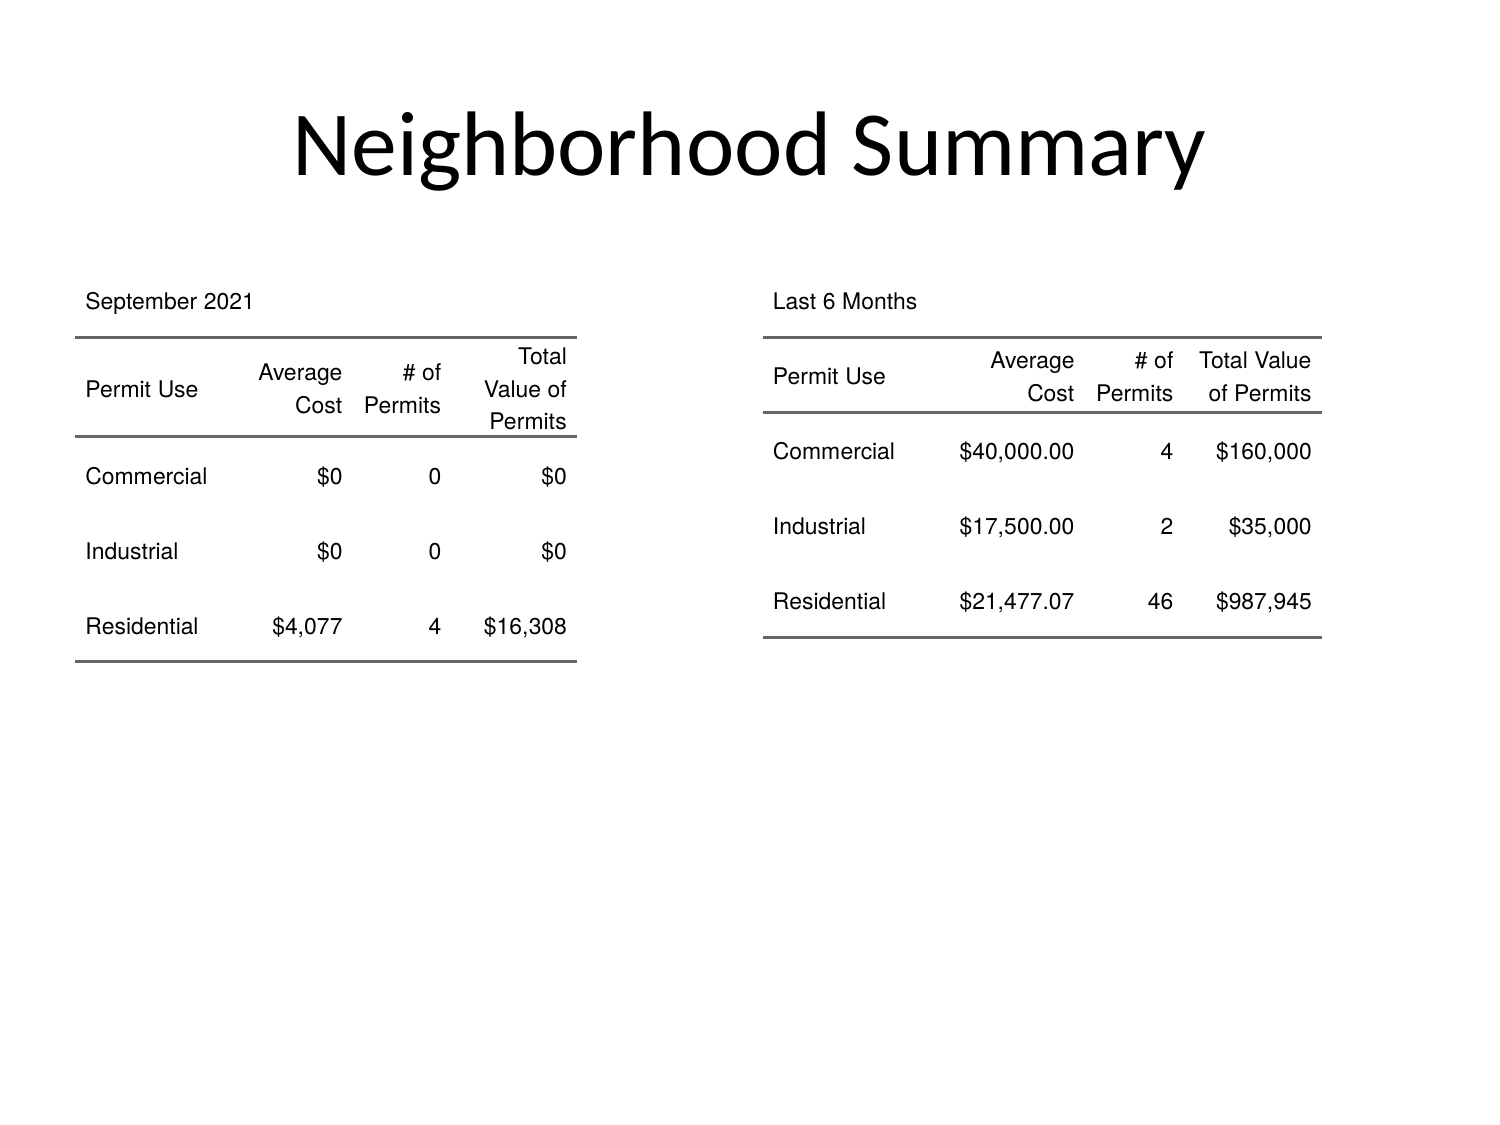

# Neighborhood Summary
| September 2021 | September 2021 | September 2021 | September 2021 |
| --- | --- | --- | --- |
| Permit Use | Average Cost | # of Permits | Total Value of Permits |
| Commercial | $0 | 0 | $0 |
| Industrial | $0 | 0 | $0 |
| Residential | $4,077 | 4 | $16,308 |
| Last 6 Months | Last 6 Months | Last 6 Months | Last 6 Months |
| --- | --- | --- | --- |
| Permit Use | Average Cost | # of Permits | Total Value of Permits |
| Commercial | $40,000.00 | 4 | $160,000 |
| Industrial | $17,500.00 | 2 | $35,000 |
| Residential | $21,477.07 | 46 | $987,945 |